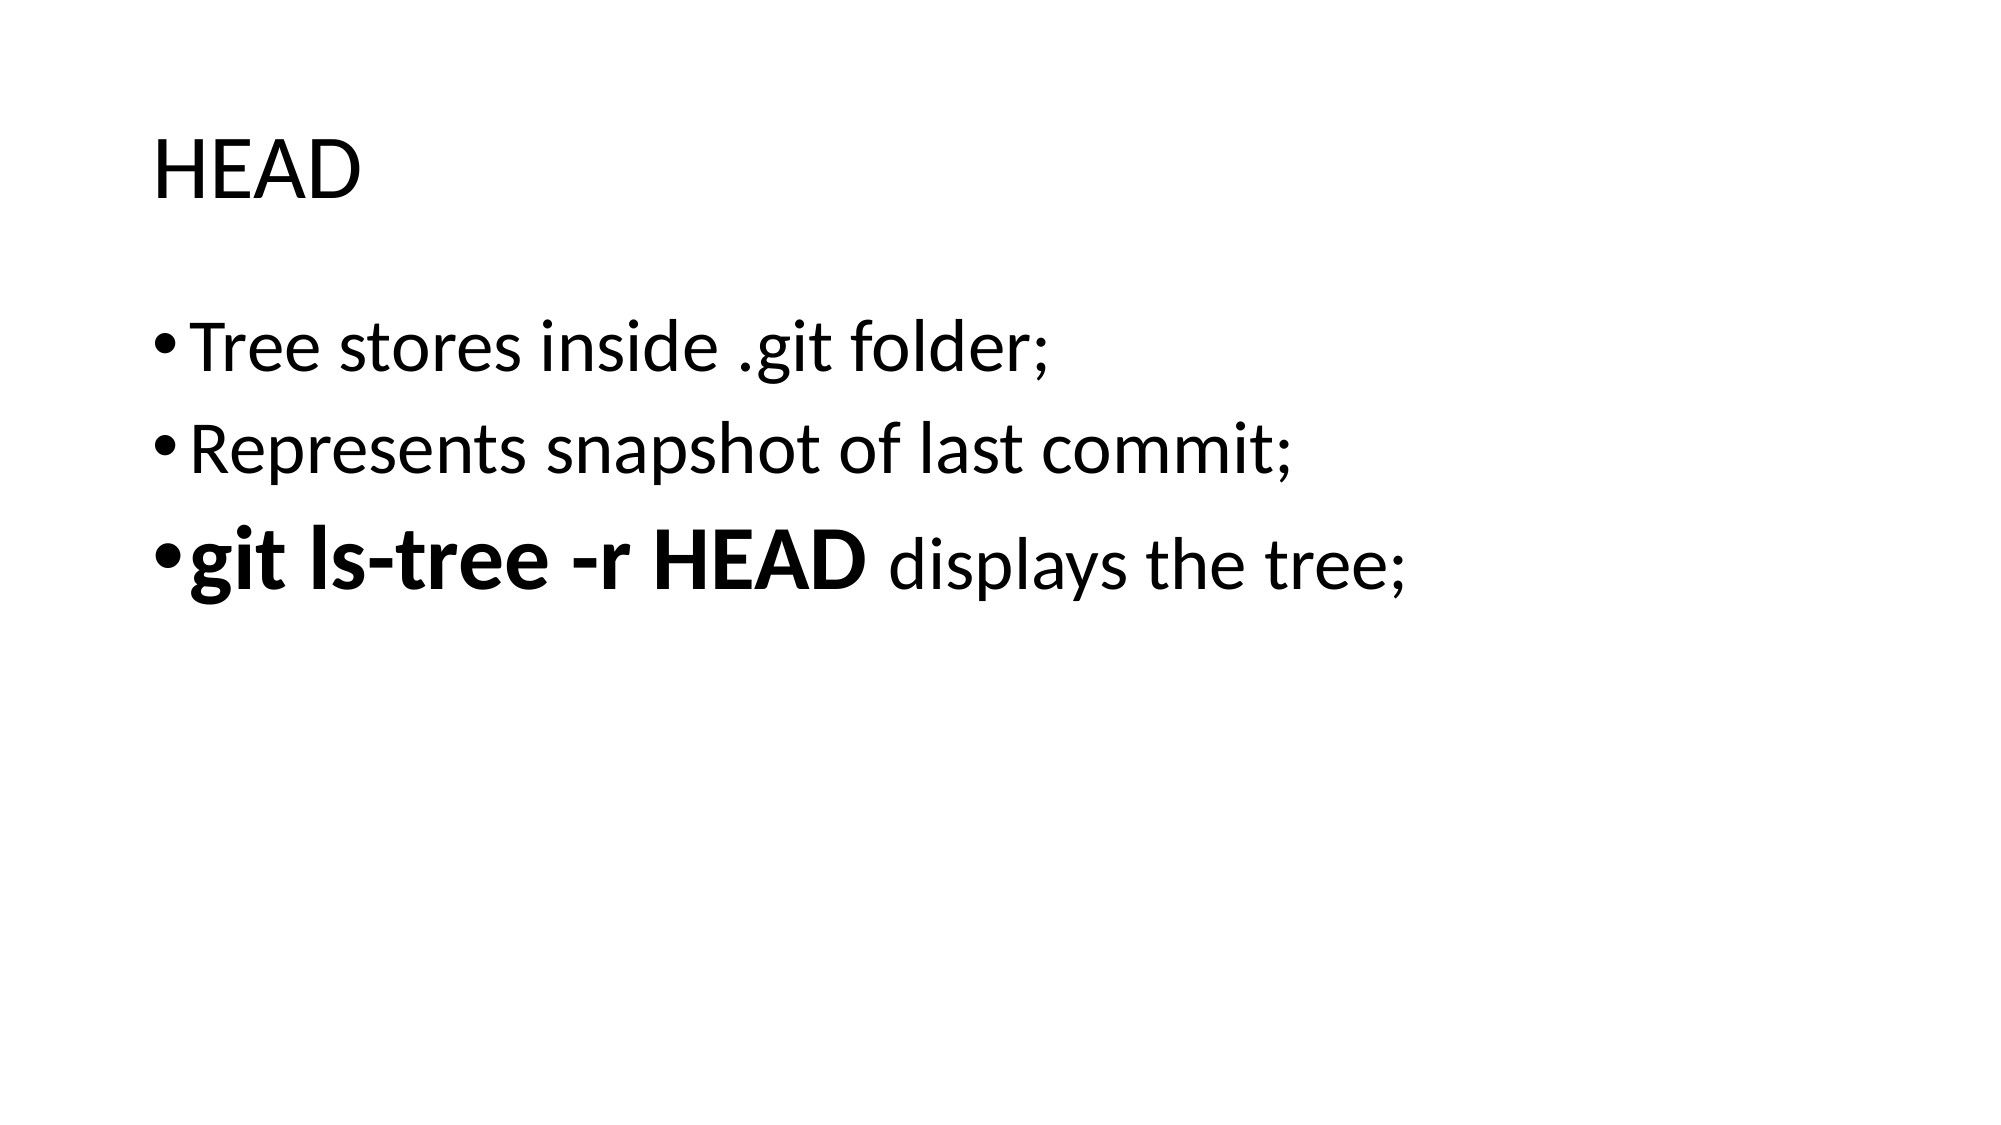

# HEAD
Tree stores inside .git folder;
Represents snapshot of last commit;
git ls-tree -r HEAD displays the tree;